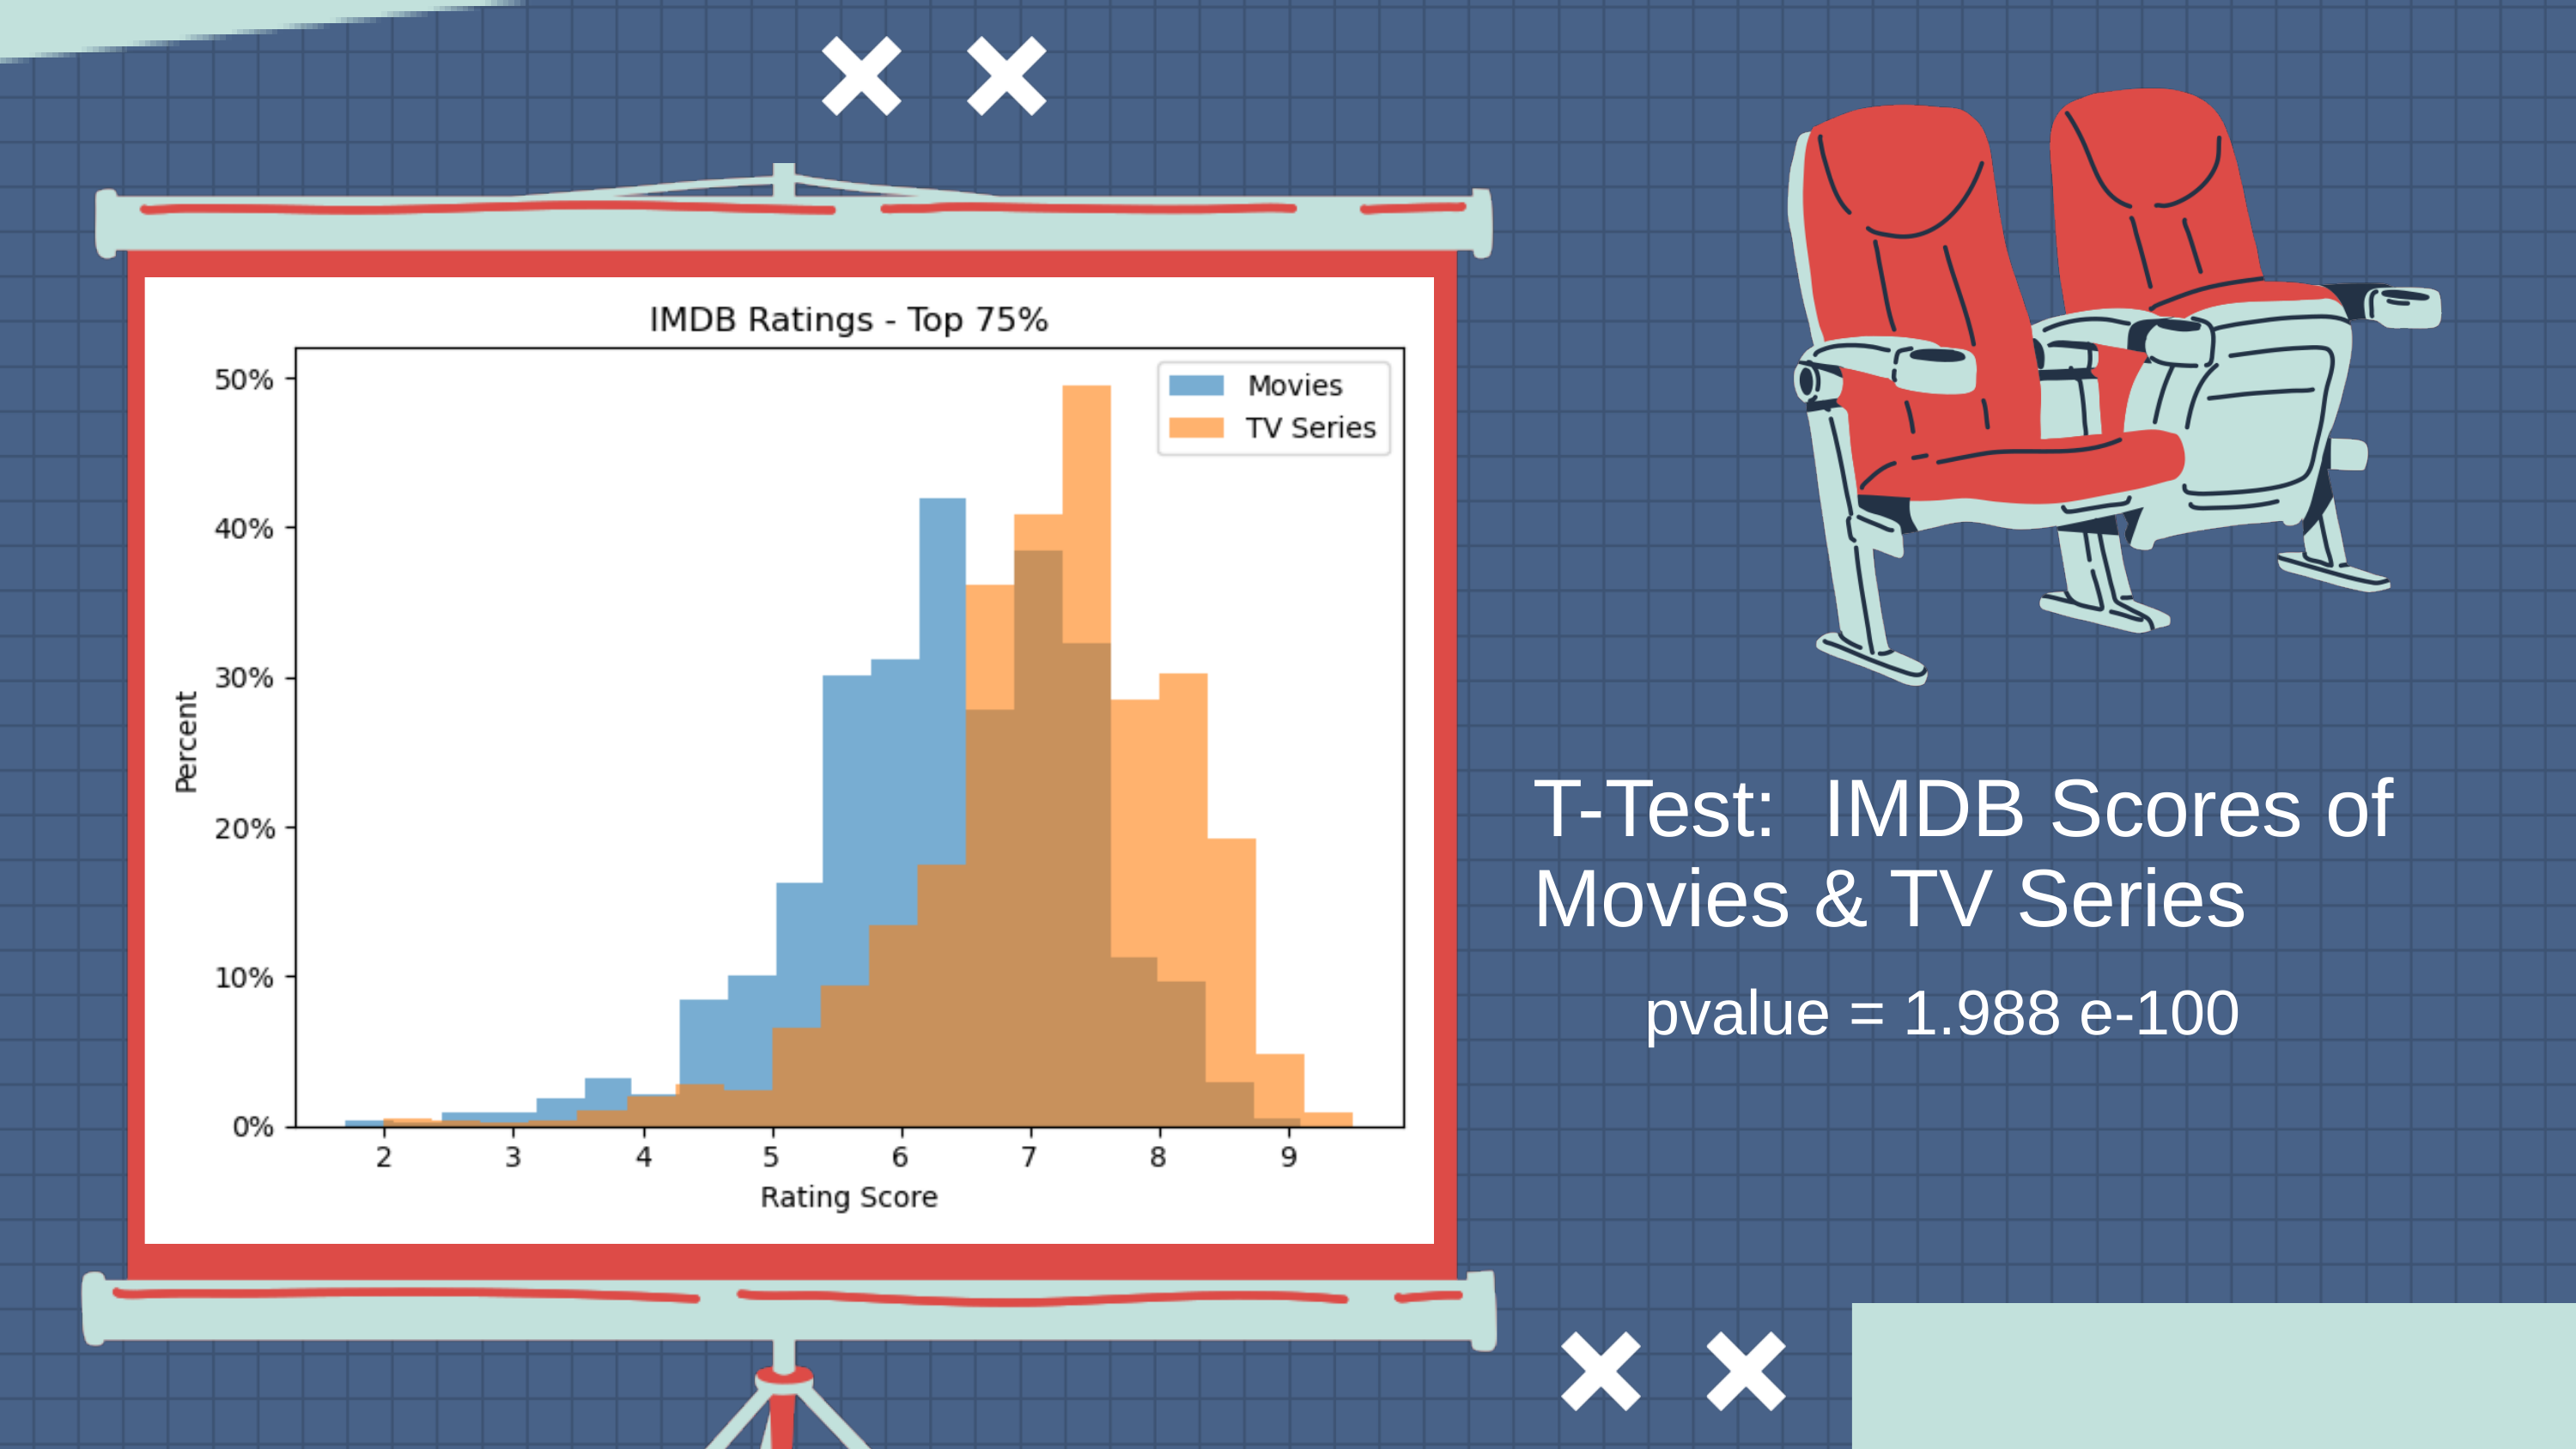

T-Test:  IMDB Scores of
Movies & TV Series
pvalue = 1.988 e-100